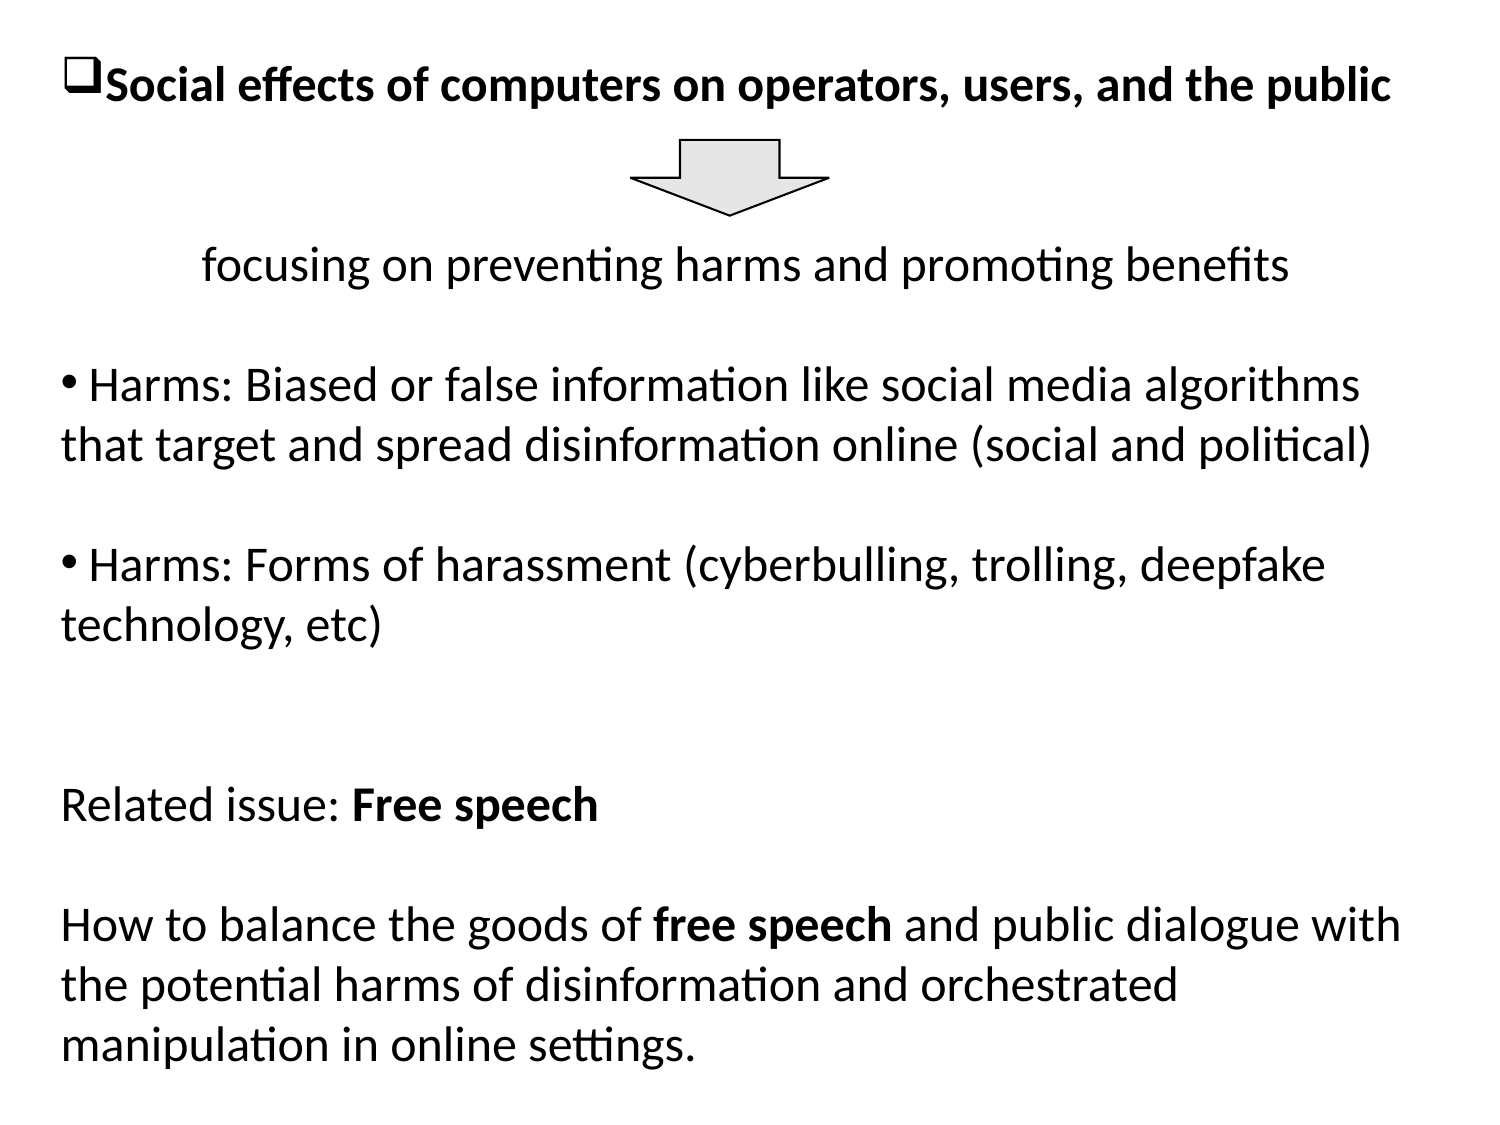

Social effects of computers on operators, users, and the public

focusing on preventing harms and promoting benefits

Harms: Biased or false information like social media algorithms
that target and spread disinformation online (social and political)

Harms: Forms of harassment (cyberbulling, trolling, deepfake
technology, etc)

Related issue: Free speech

How to balance the goods of free speech and public dialogue with
the potential harms of disinformation and orchestrated manipulation in online settings.